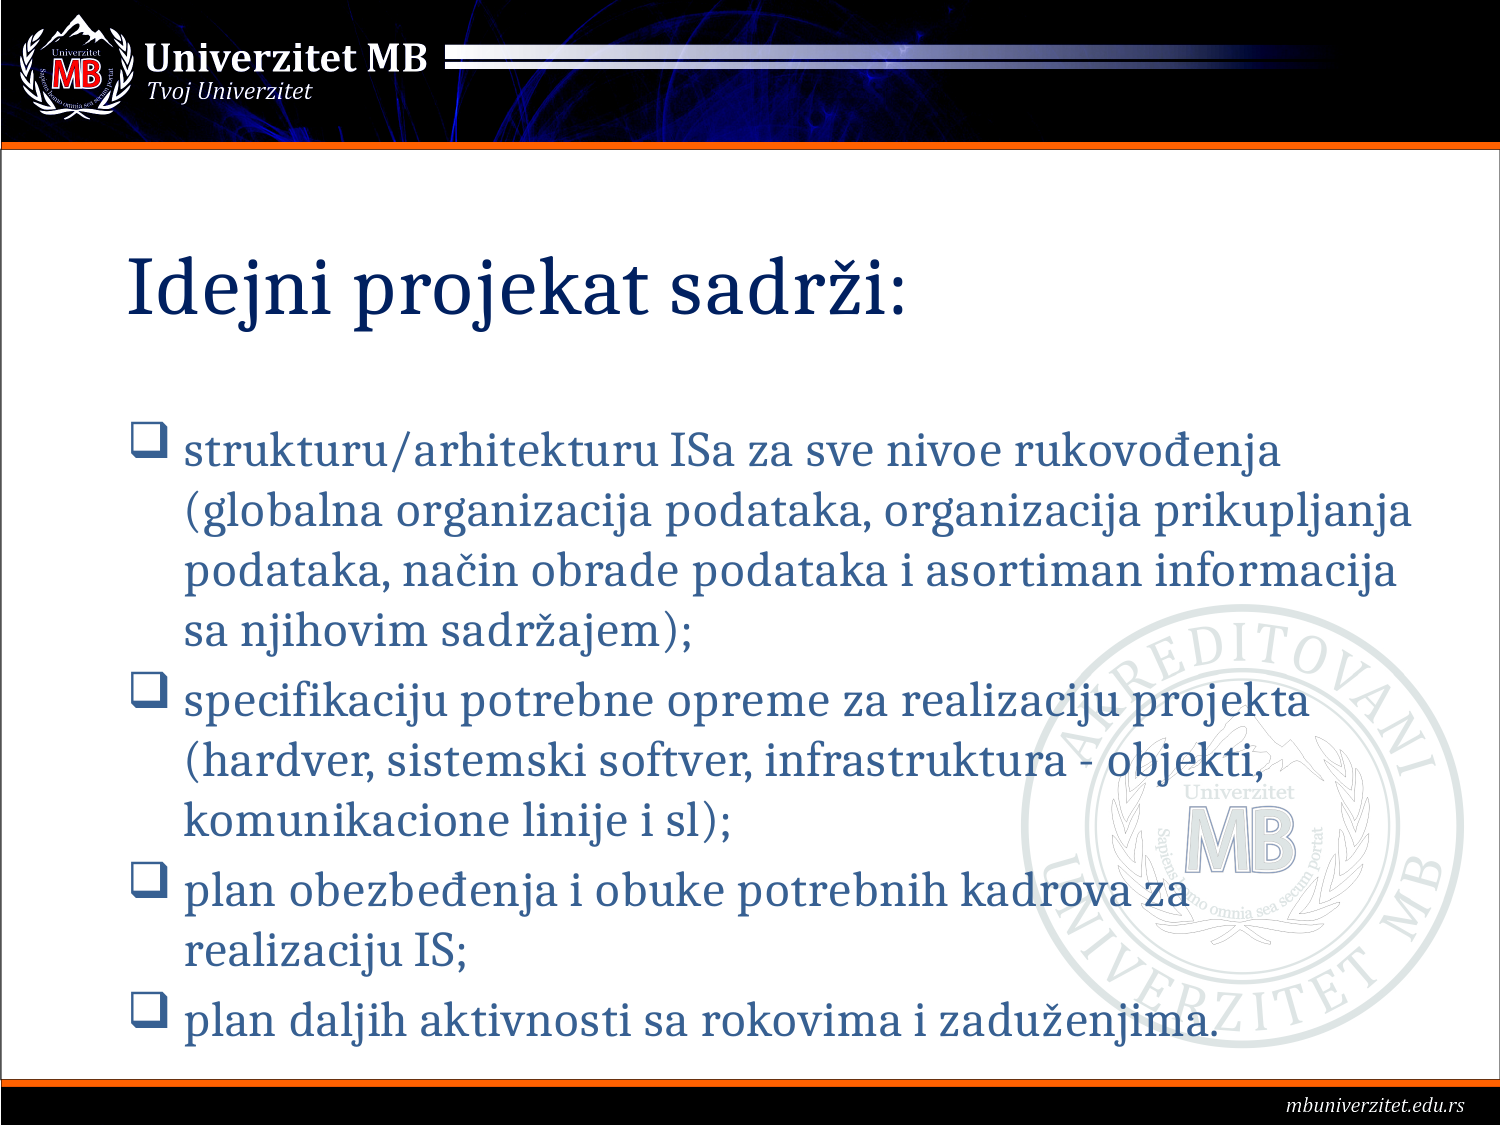

# Idejni projekat sadrži:
strukturu/arhitekturu ISa za sve nivoe rukovođenja (globalna organizacija podataka, organizacija prikupljanja podataka, način obrade podataka i asortiman informacija sa njihovim sadržajem);
specifikaciju potrebne opreme za realizaciju projekta (hardver, sistemski softver, infrastruktura - objekti, komunikacione linije i sl);
plan obezbeđenja i obuke potrebnih kadrova za realizaciju IS;
plan daljih aktivnosti sa rokovima i zaduženjima.